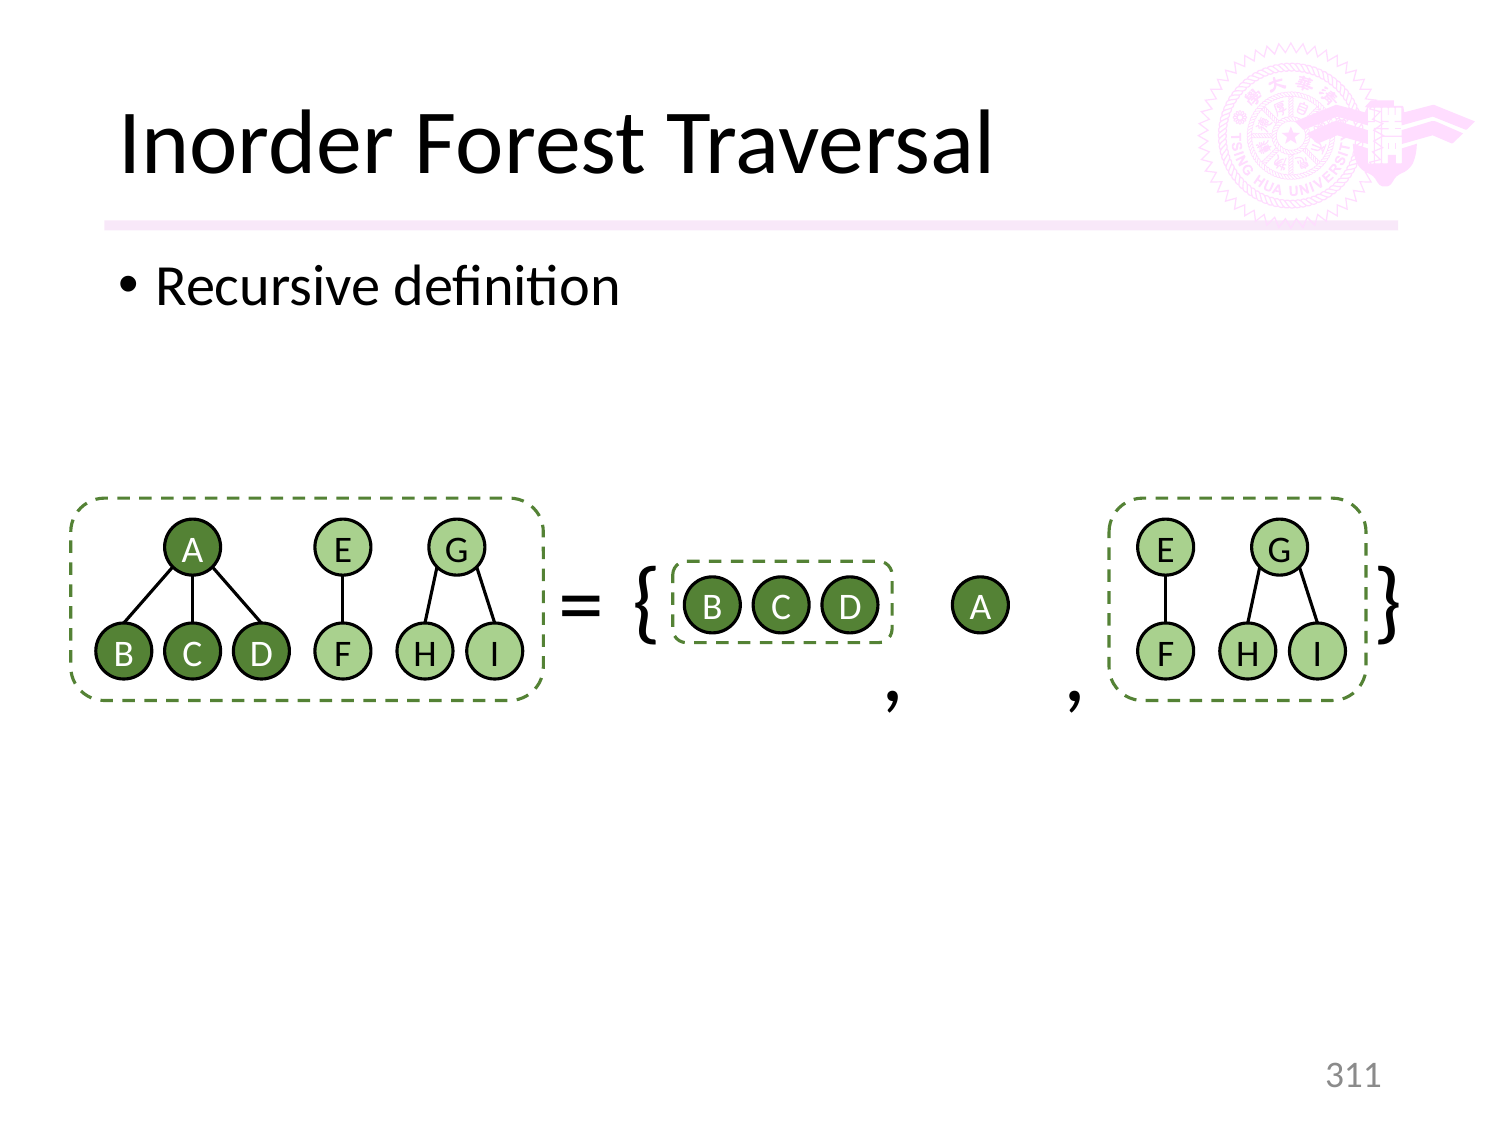

# Inorder Forest Traversal
Recursive definition

A
E
G
E
G
{
}
=

B
C
D
A
,
,
B
C
D
F
H
I
F
H
I
311